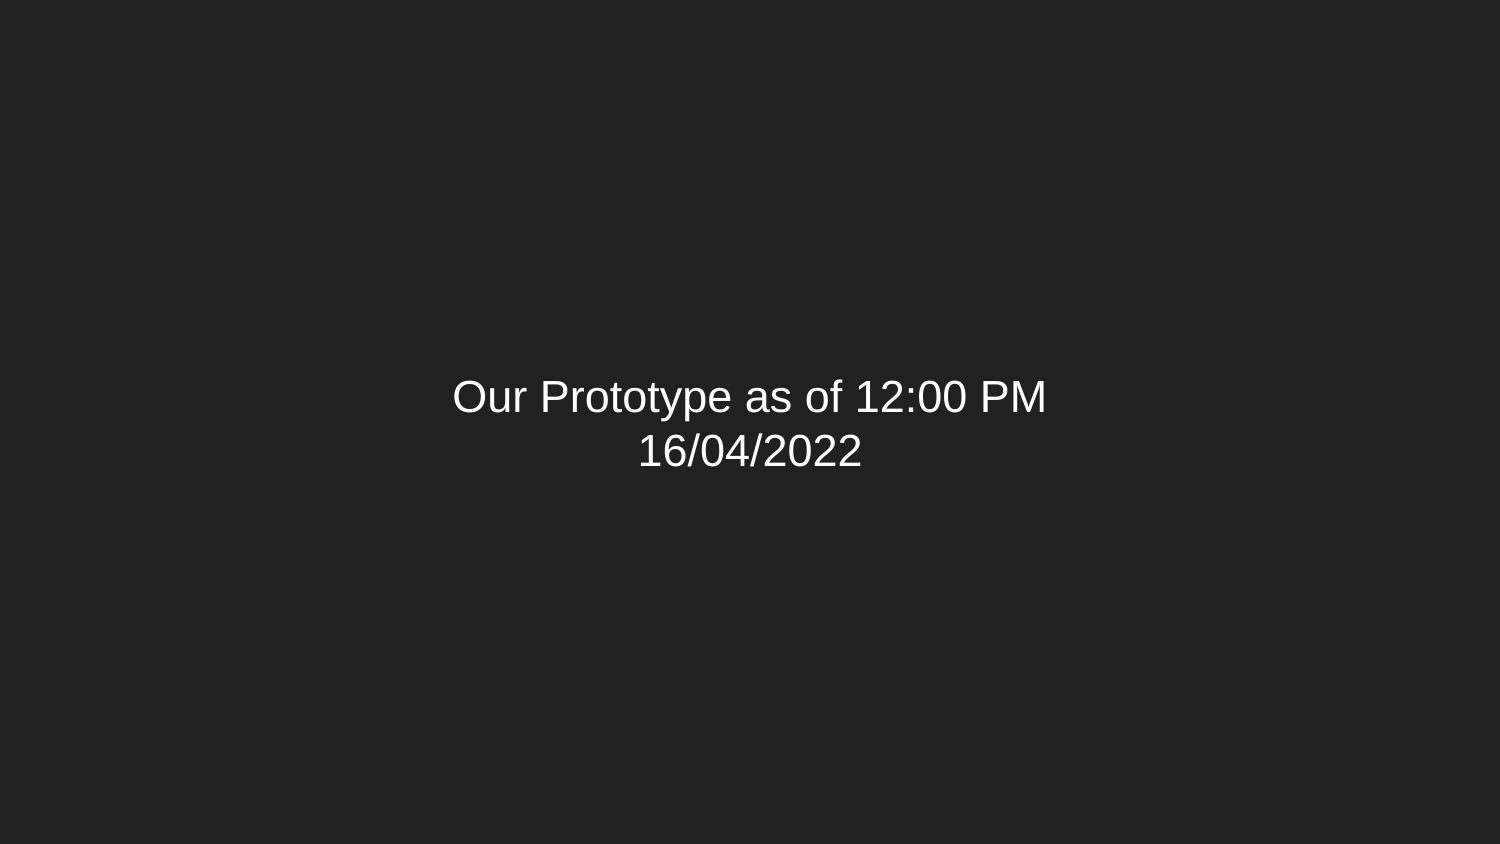

# Our Prototype as of 12:00 PM
16/04/2022